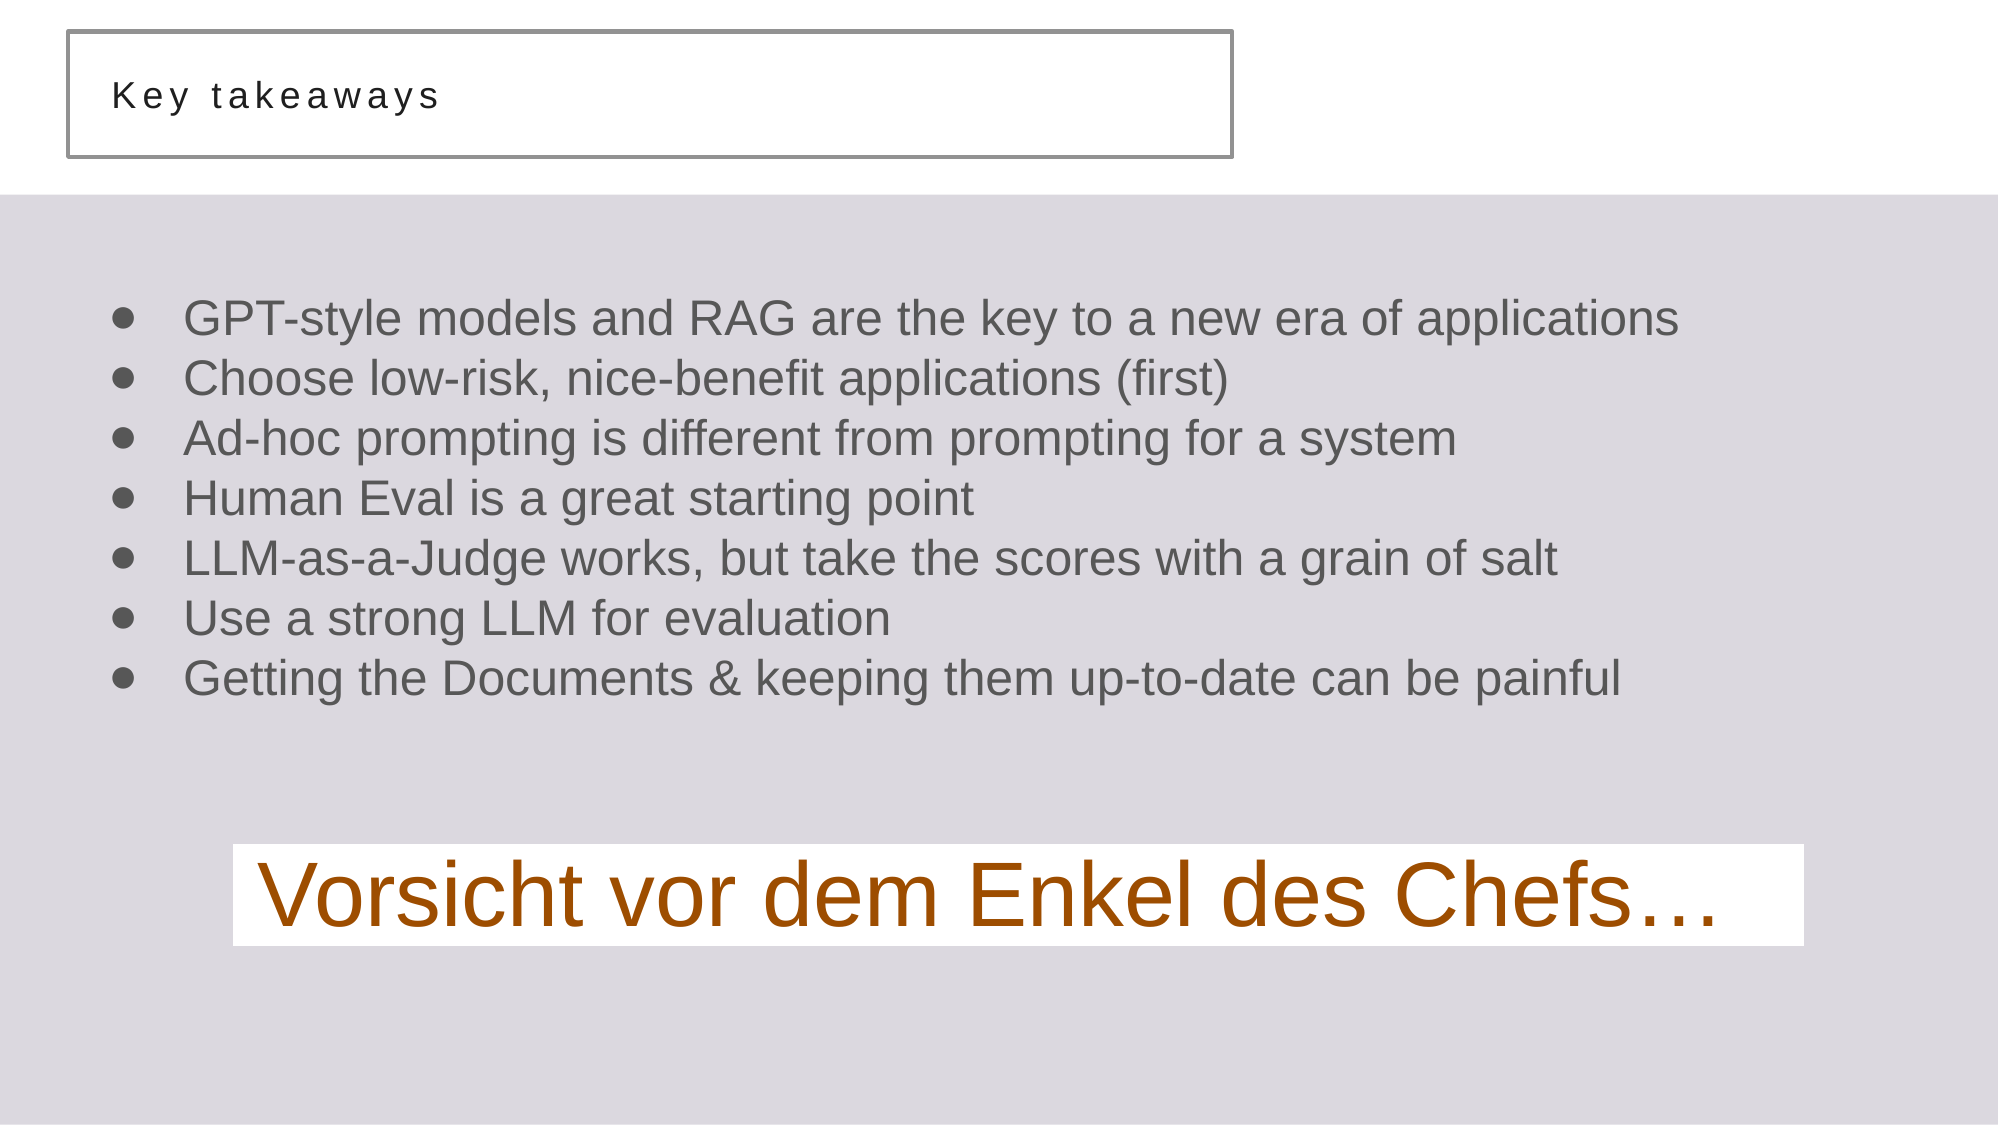

# Key takeaways
GPT-style models and RAG are the key to a new era of applications
Choose low-risk, nice-benefit applications (first)
Ad-hoc prompting is different from prompting for a system
Human Eval is a great starting point
LLM-as-a-Judge works, but take the scores with a grain of salt
Use a strong LLM for evaluation
Getting the Documents & keeping them up-to-date can be painful
 Vorsicht vor dem Enkel des Chefs…